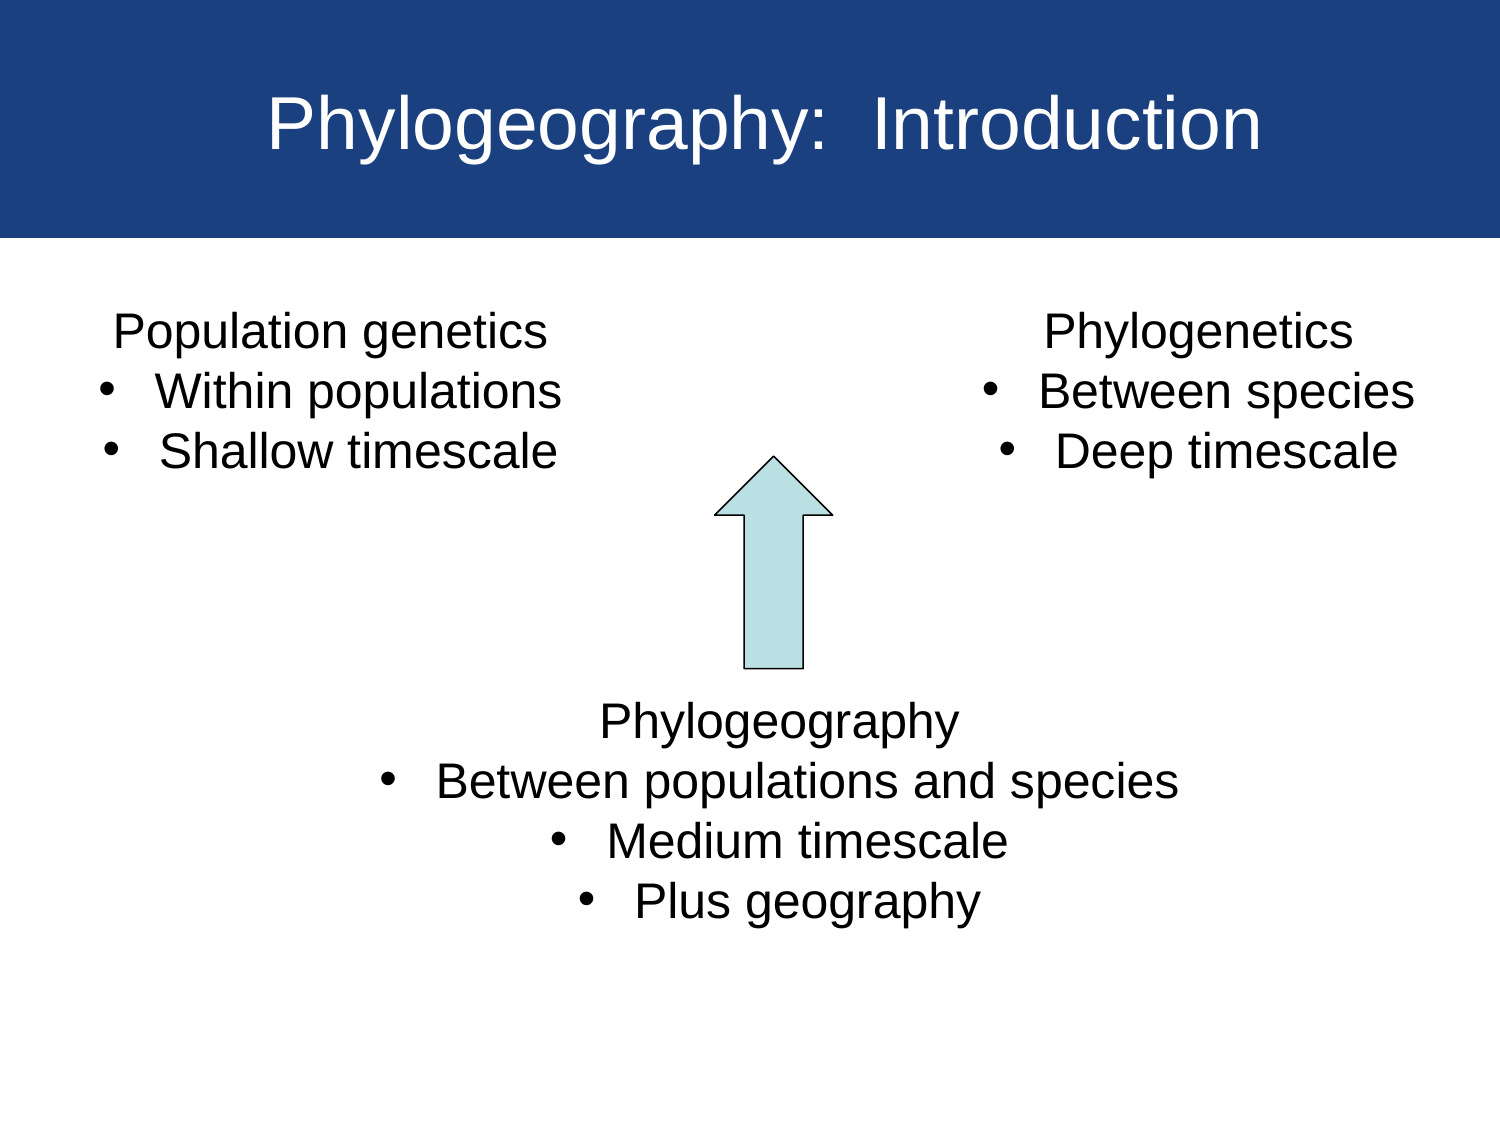

Phylogeography:  Introduction
Population genetics
Within populations
Shallow timescale
Phylogenetics
Between species
Deep timescale

Phylogeography
Between populations and species
Medium timescale
Plus geography